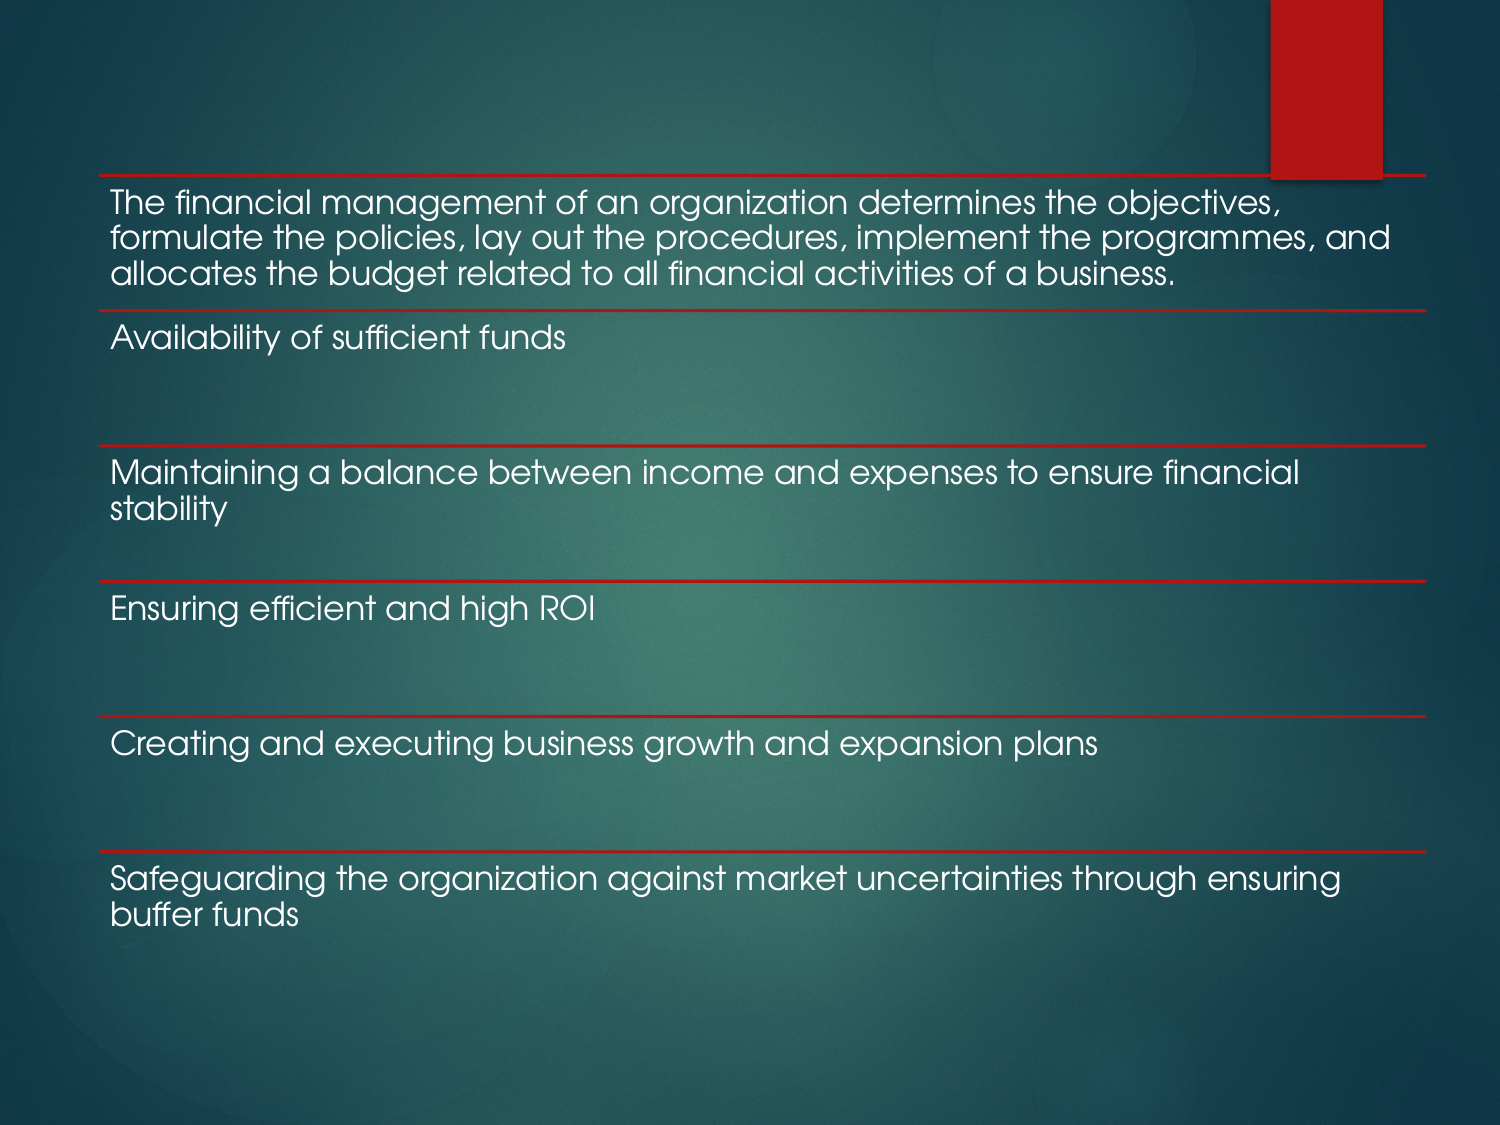

The financial management of an organization determines the objectives, formulate the policies, lay out the procedures, implement the programmes, and allocates the budget related to all financial activities of a business.
Availability of sufficient funds
Maintaining a balance between income and expenses to ensure financial stability
Ensuring efficient and high ROI
Creating and executing business growth and expansion plans
Safeguarding the organization against market uncertainties through ensuring buffer funds